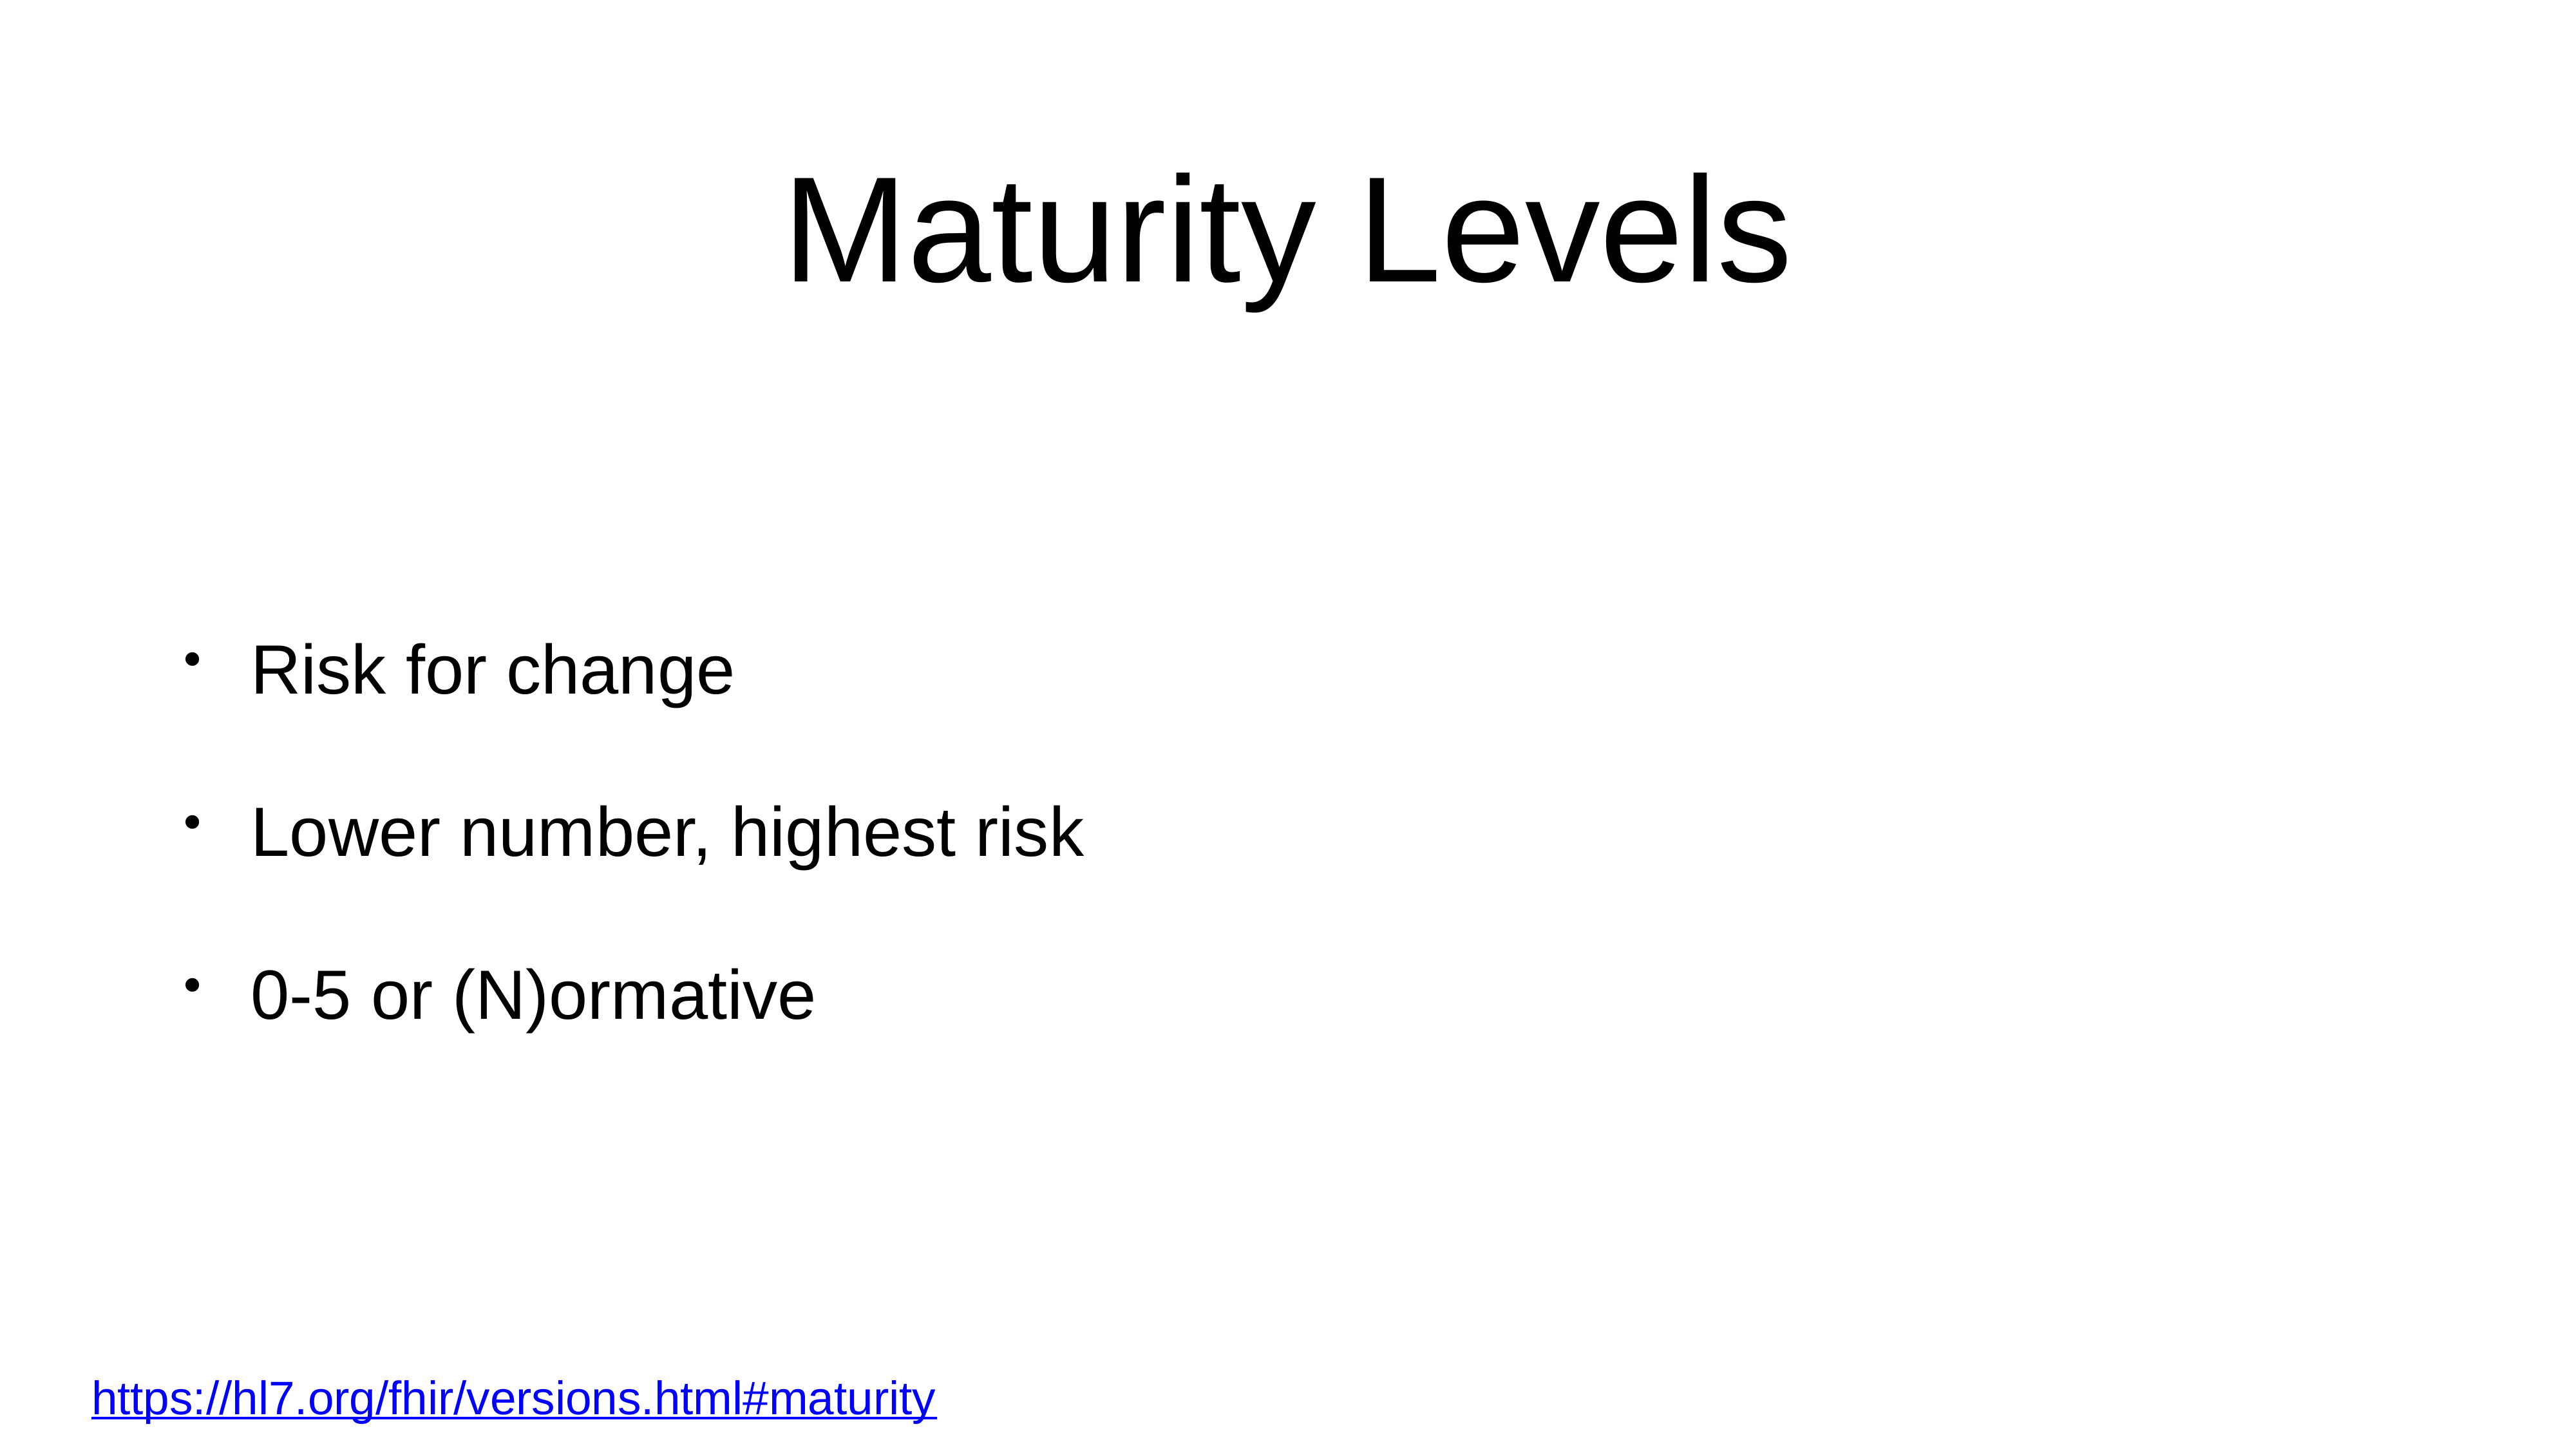

# Maturity Levels
Risk for change
Lower number, highest risk
0-5 or (N)ormative
https://hl7.org/fhir/versions.html#maturity